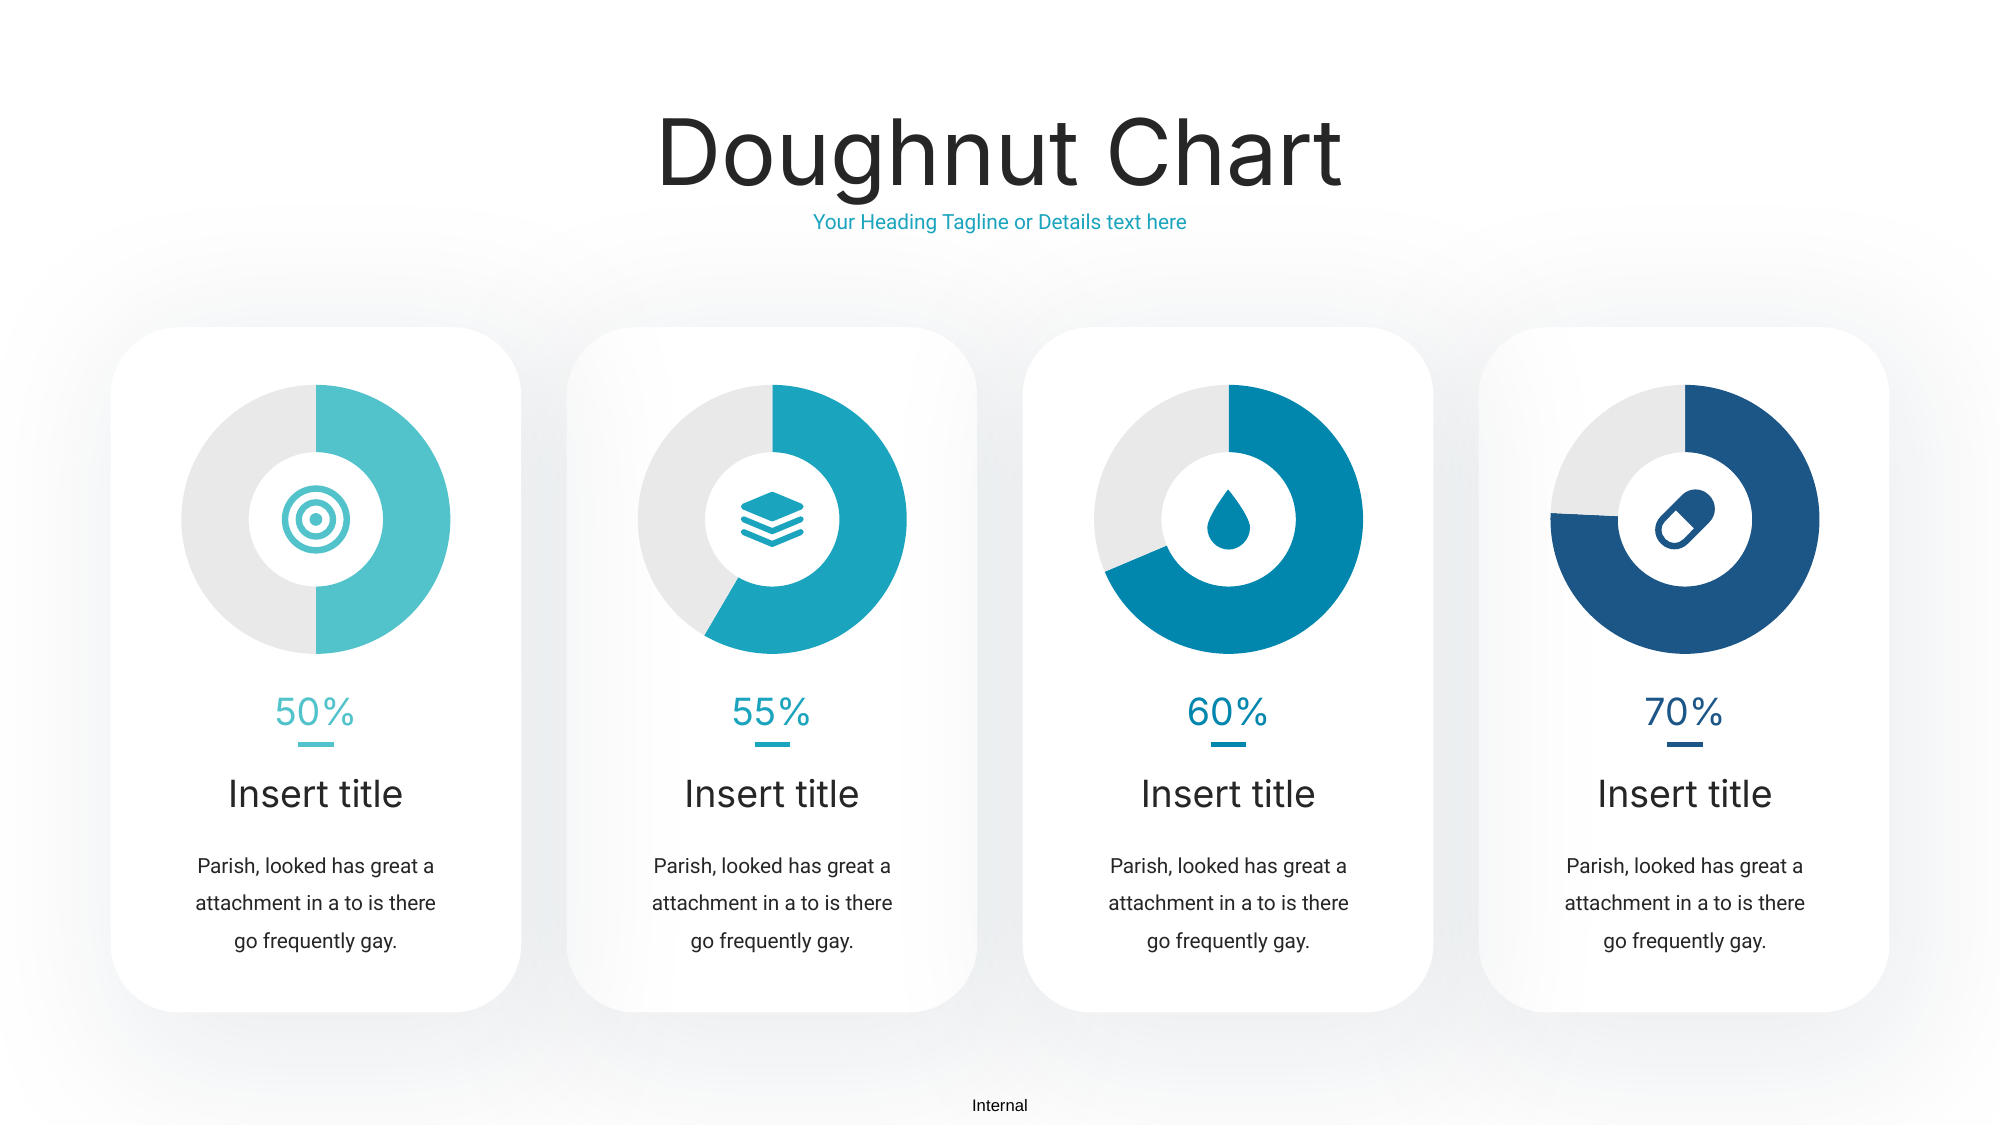

Doughnut Chart
Your Heading Tagline or Details text here

### Chart

| Category | Sales |
|---|---|
| 1st Qtr | 3.2 |
| 2nd Qtr | 3.2 |

### Chart

| Category | Sales |
|---|---|
| 1st Qtr | 4.5 |
| 2nd Qtr | 3.2 |

### Chart

| Category | Sales |
|---|---|
| 1st Qtr | 7.0 |
| 2nd Qtr | 3.2 |

### Chart

| Category | Sales |
|---|---|
| 1st Qtr | 10.0 |
| 2nd Qtr | 3.2 |

50%
55%
60%
70%
Insert title
Insert title
Insert title
Insert title
Parish, looked has great a attachment in a to is there go frequently gay.
Parish, looked has great a attachment in a to is there go frequently gay.
Parish, looked has great a attachment in a to is there go frequently gay.
Parish, looked has great a attachment in a to is there go frequently gay.